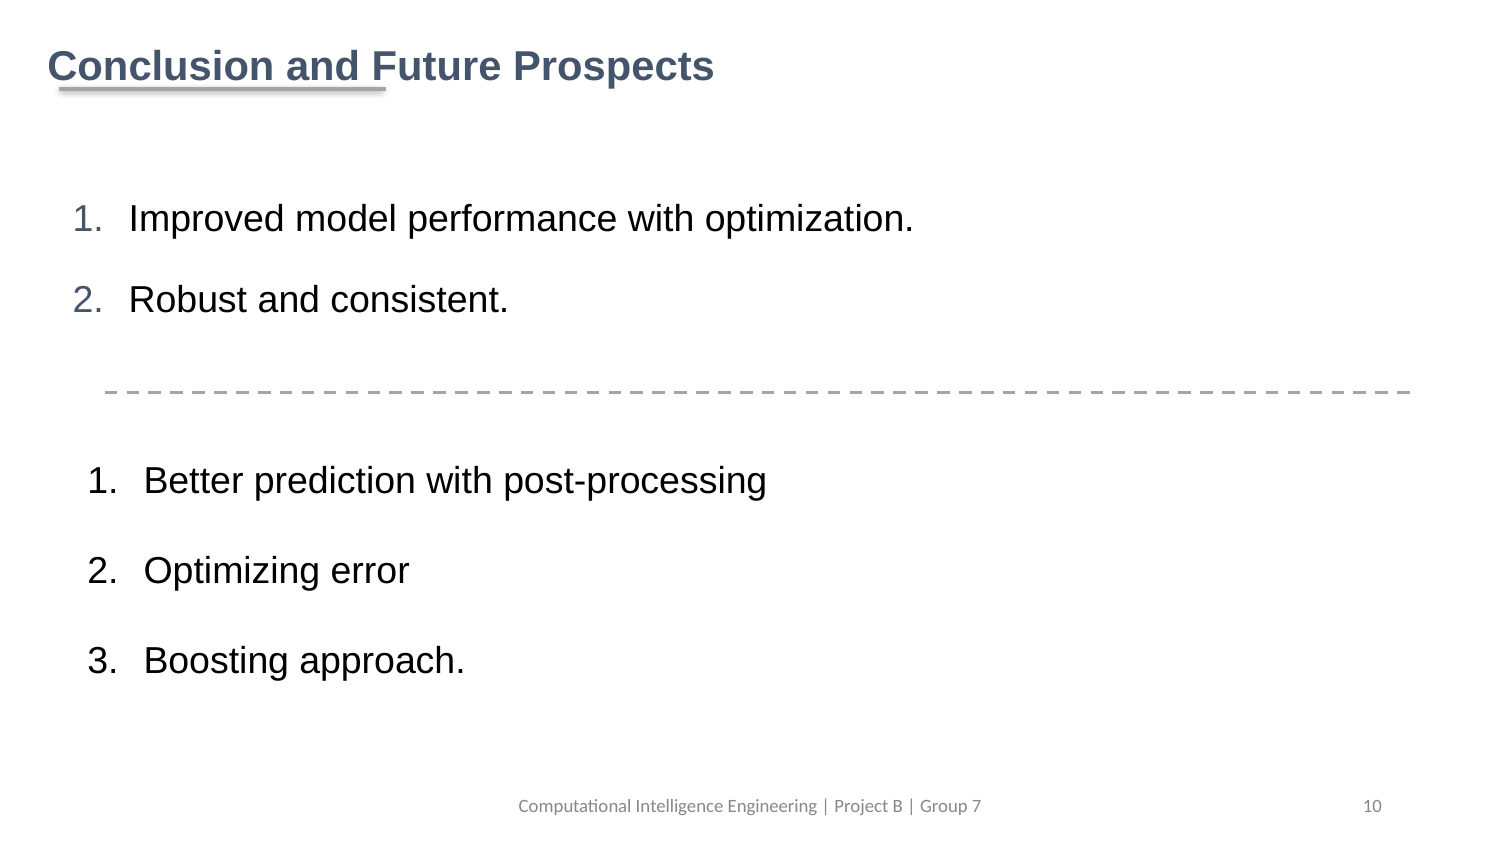

# Conclusion and Future Prospects
Improved model performance with optimization.

Robust and consistent.

Better prediction with post-processing

Optimizing error

Boosting approach.
Computational Intelligence Engineering | Project B | Group 7
10